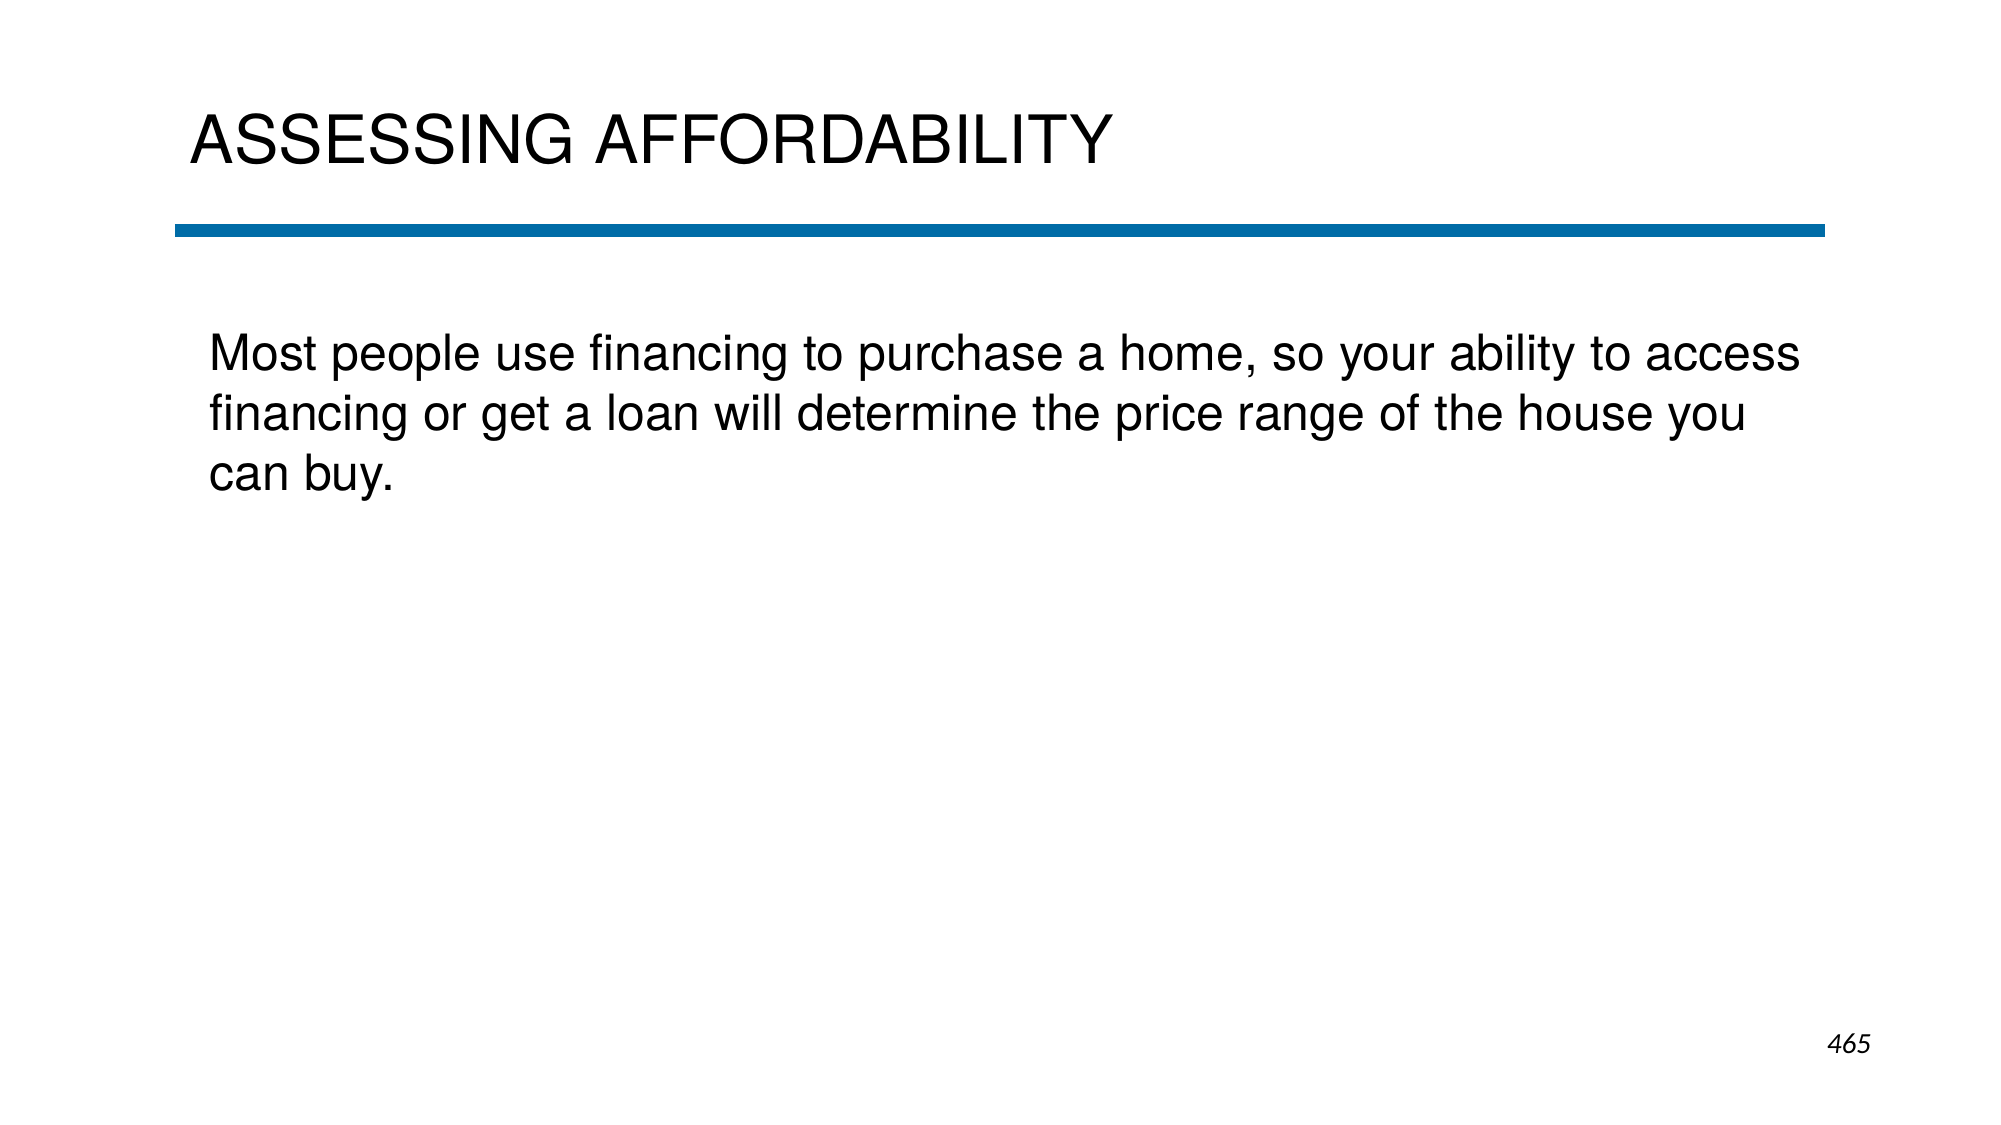

# Assessing affordability
Most people use financing to purchase a home, so your ability to access financing or get a loan will determine the price range of the house you can buy.

1-465